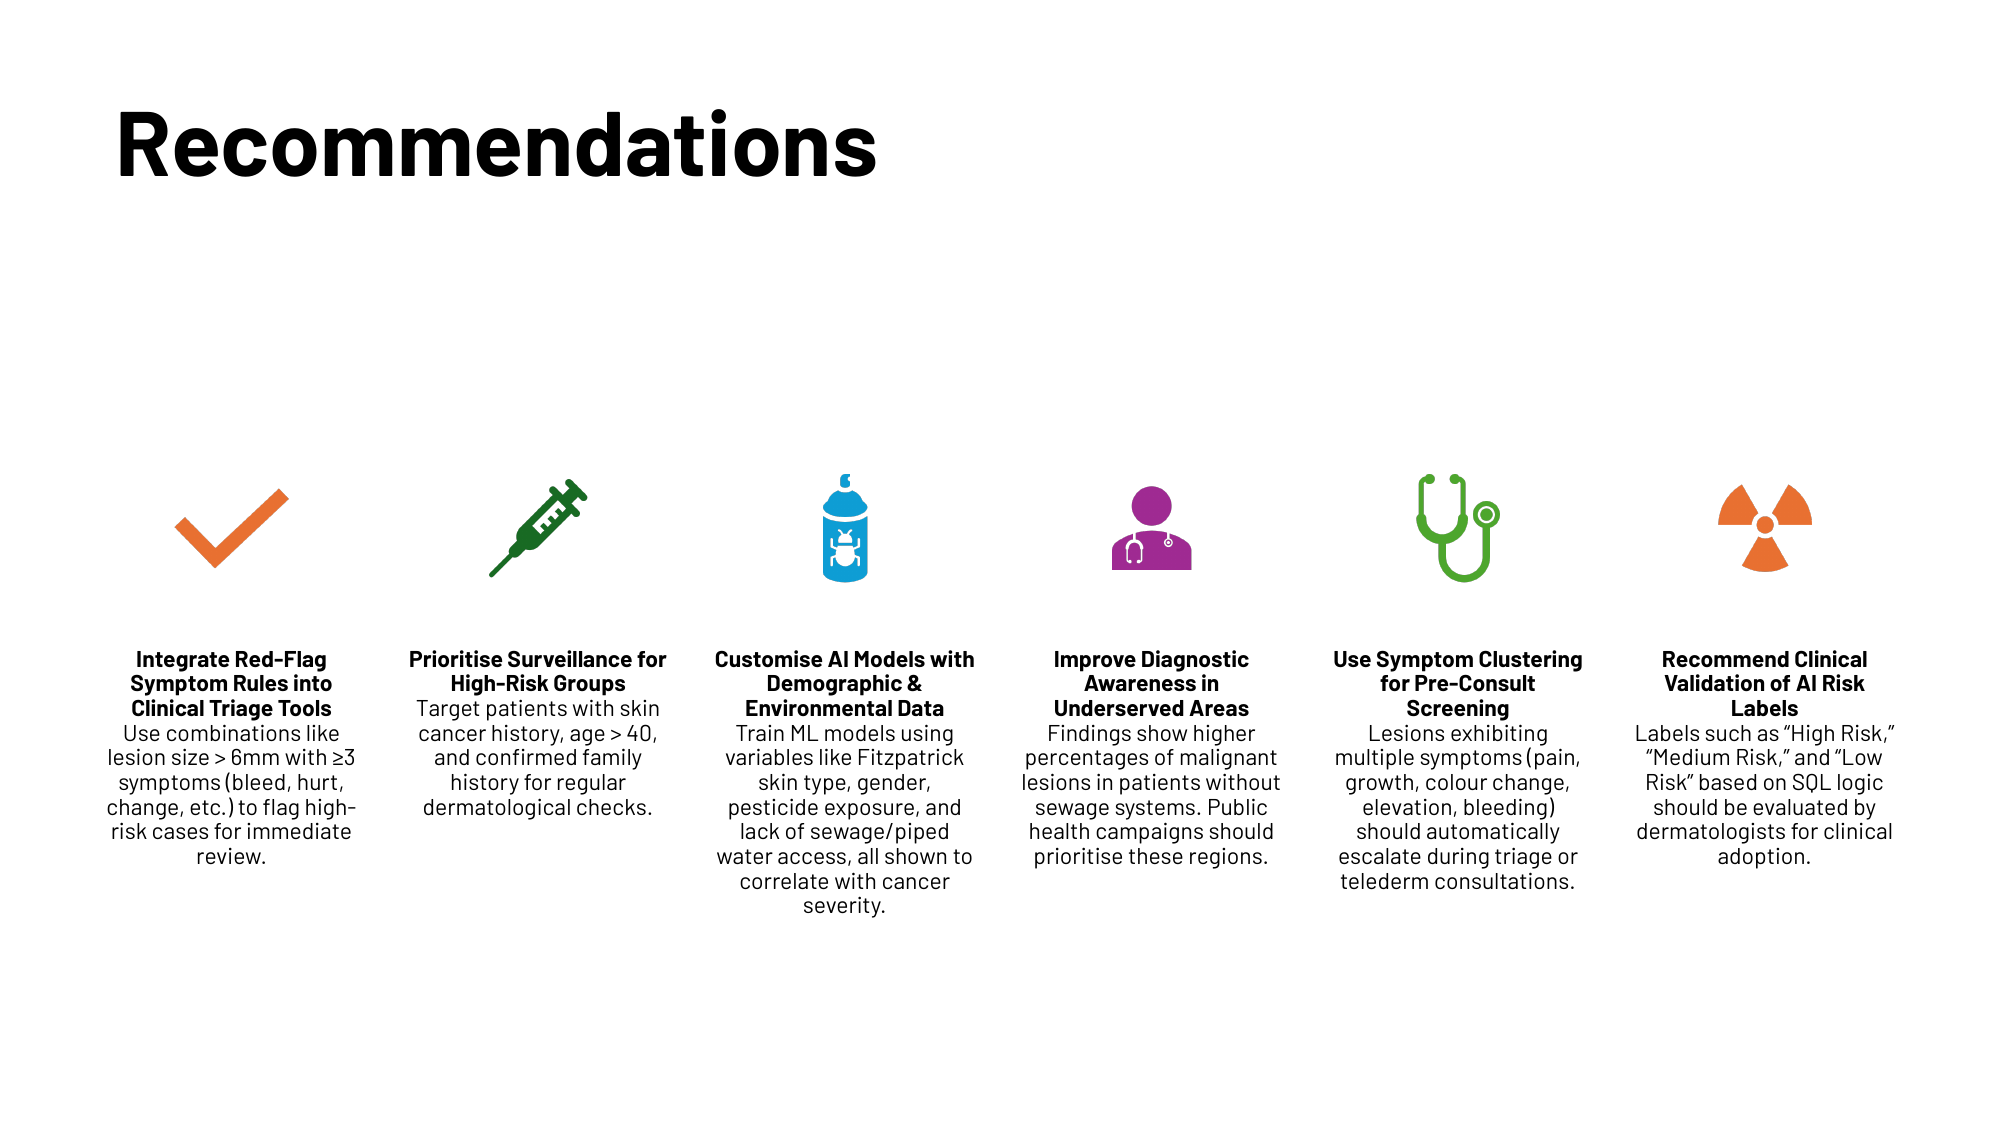

# Recommendations
Integrate Red-Flag Symptom Rules into Clinical Triage Tools
Use combinations like lesion size > 6mm with ≥3 symptoms (bleed, hurt, change, etc.) to flag high-risk cases for immediate review.
Prioritise Surveillance for High-Risk Groups
Target patients with skin cancer history, age > 40, and confirmed family history for regular dermatological checks.
Customise AI Models with Demographic & Environmental Data
Train ML models using variables like Fitzpatrick skin type, gender, pesticide exposure, and lack of sewage/piped water access, all shown to correlate with cancer severity.
Improve Diagnostic Awareness in Underserved Areas
Findings show higher percentages of malignant lesions in patients without sewage systems. Public health campaigns should prioritise these regions.
Use Symptom Clustering for Pre-Consult Screening
Lesions exhibiting multiple symptoms (pain, growth, colour change, elevation, bleeding) should automatically escalate during triage or telederm consultations.
Recommend Clinical Validation of AI Risk Labels
Labels such as “High Risk,” “Medium Risk,” and “Low Risk” based on SQL logic should be evaluated by dermatologists for clinical adoption.